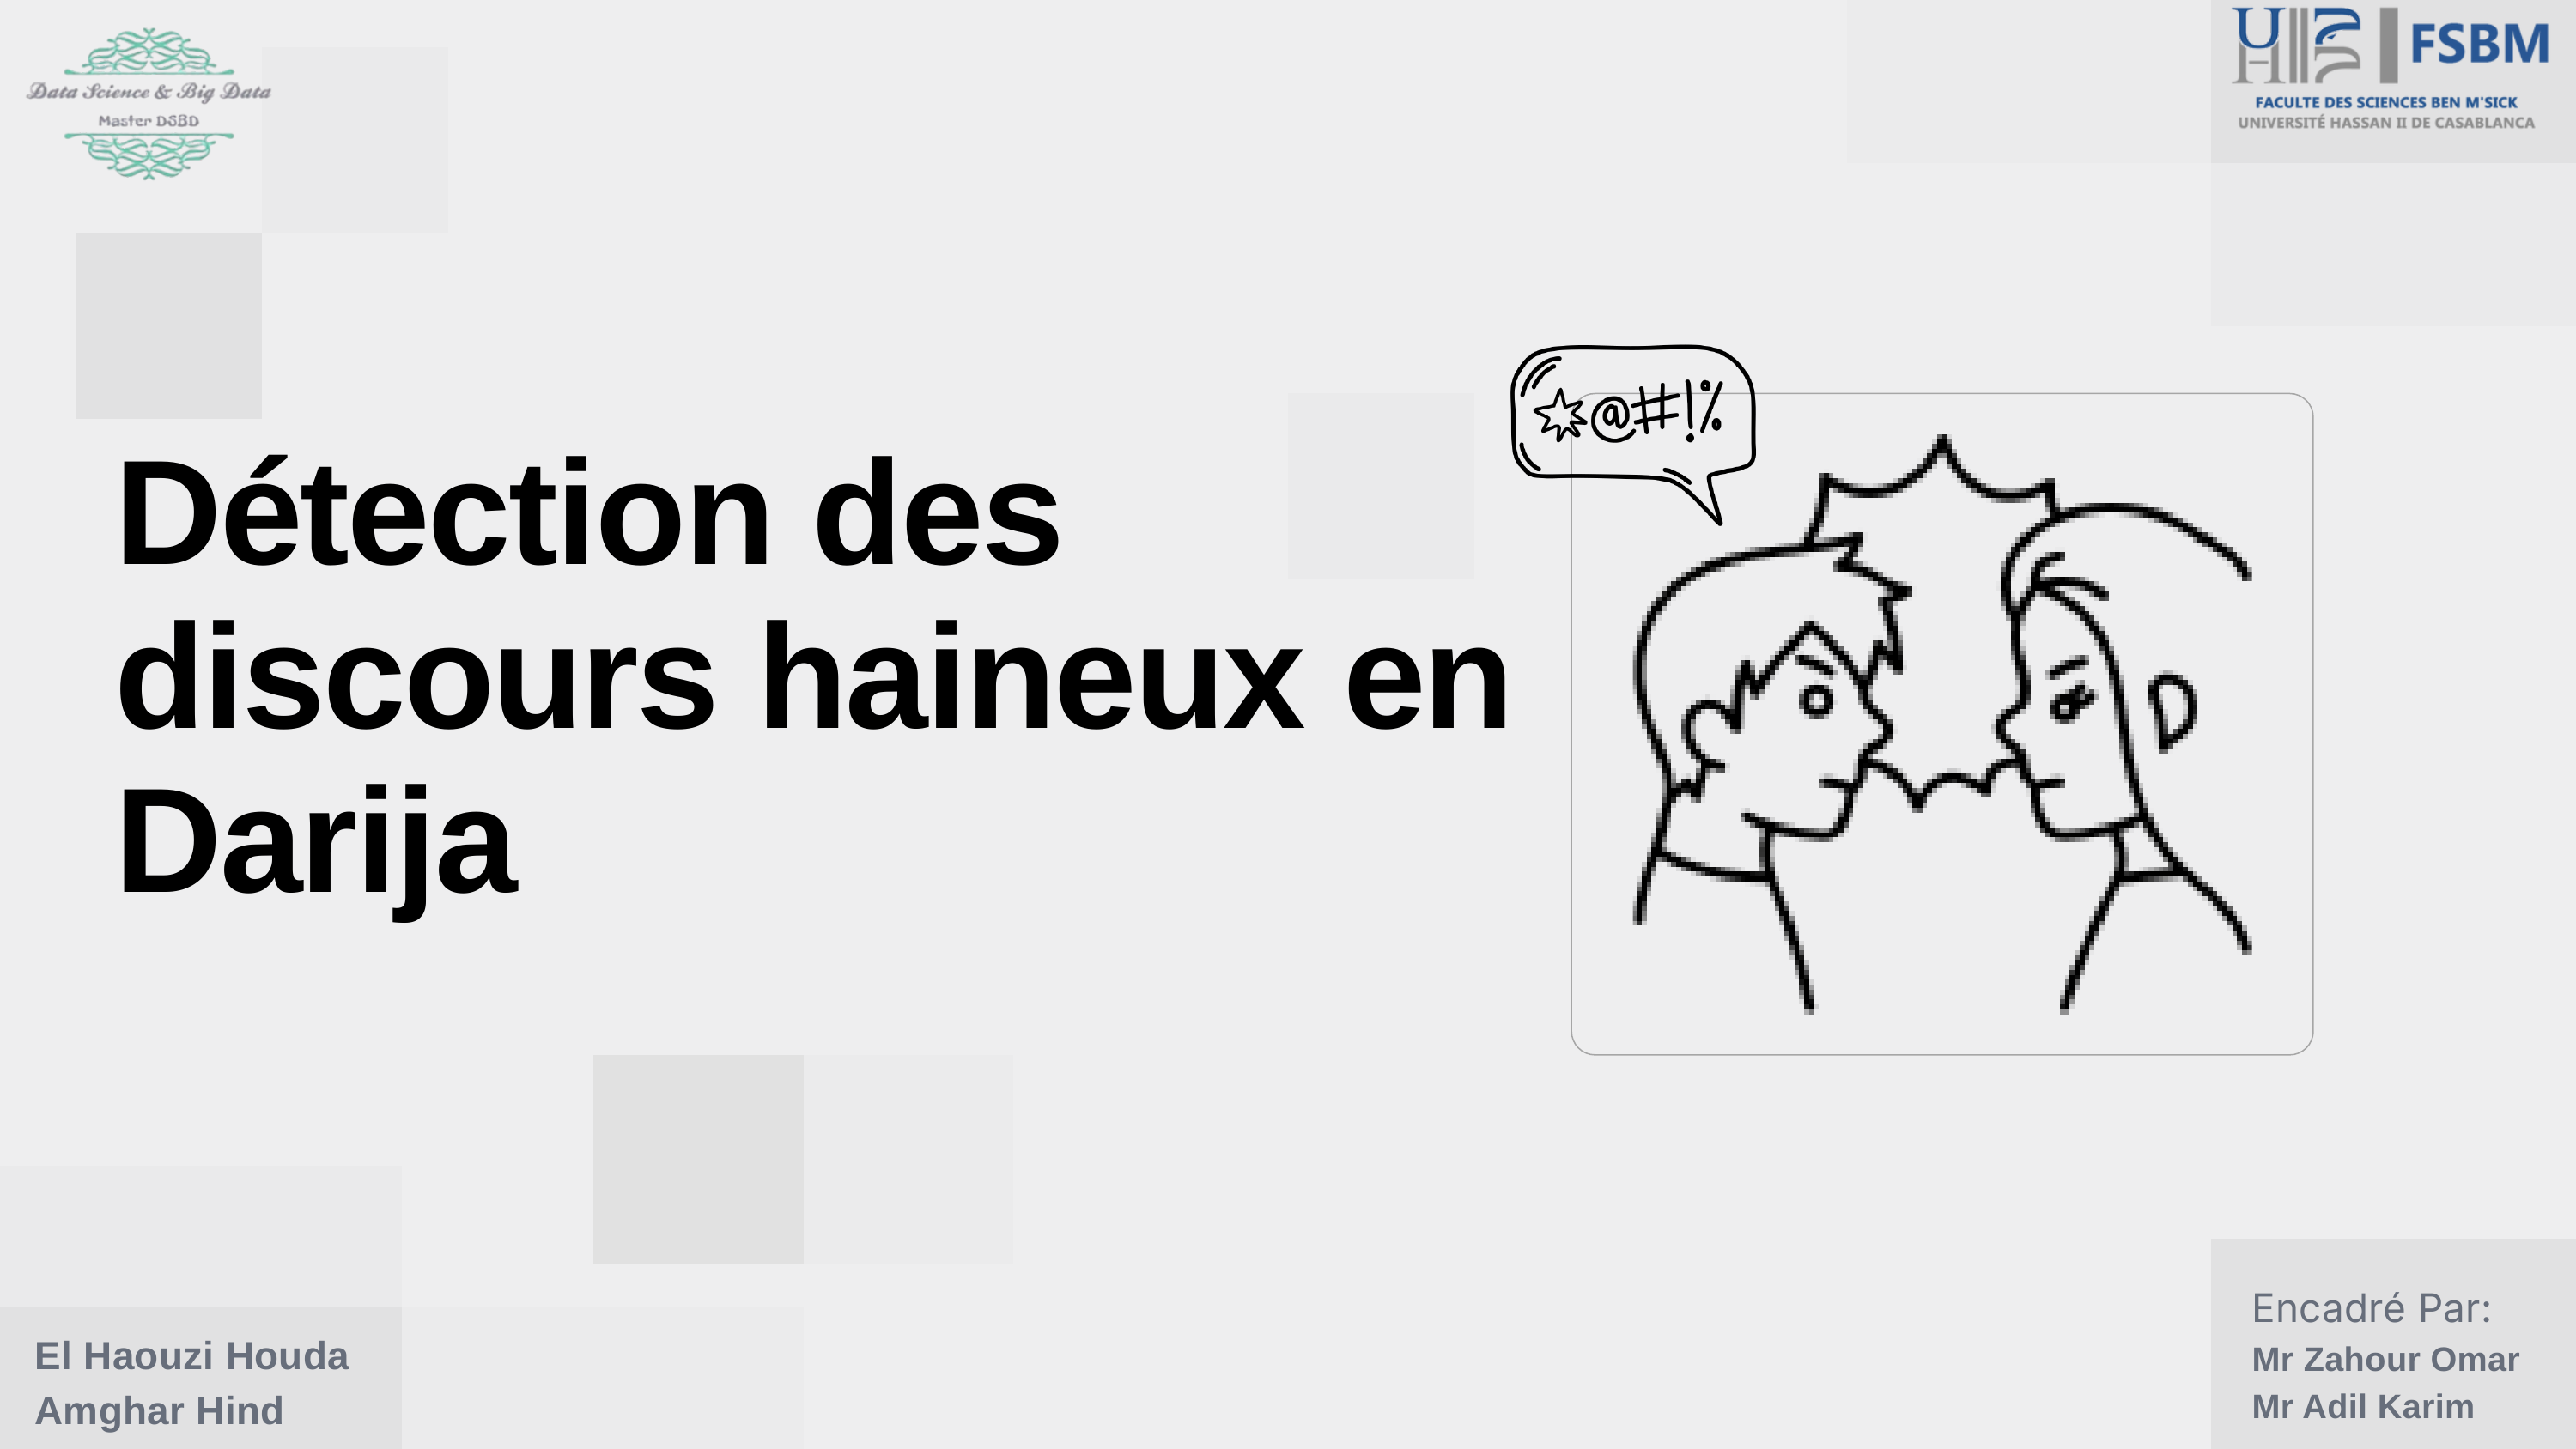

Détection des discours haineux en Darija

Encadré Par:
Mr Zahour Omar
Mr Adil Karim

El Haouzi Houda
Amghar Hind